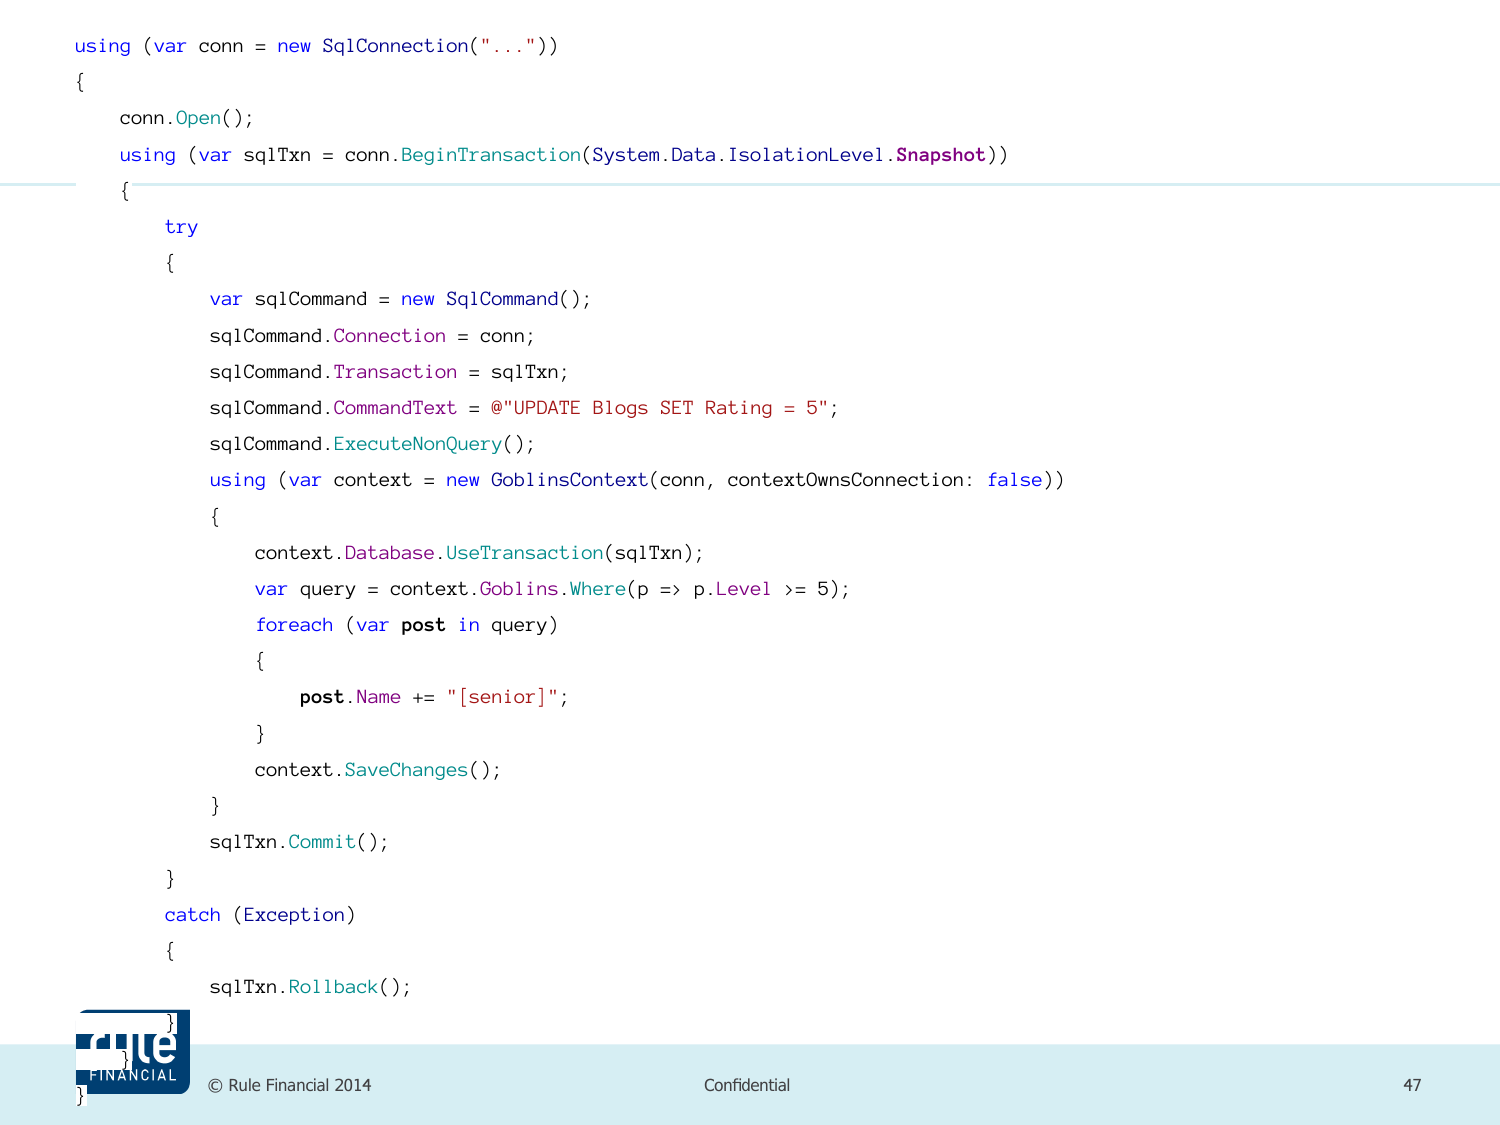

using (var conn = new SqlConnection("..."))
{
    conn.Open();
    using (var sqlTxn = conn.BeginTransaction(System.Data.IsolationLevel.Snapshot))
    {
        try
        {
            var sqlCommand = new SqlCommand();
            sqlCommand.Connection = conn;
            sqlCommand.Transaction = sqlTxn;
            sqlCommand.CommandText = @"UPDATE Blogs SET Rating = 5";
            sqlCommand.ExecuteNonQuery();
            using (var context = new GoblinsContext(conn, contextOwnsConnection: false))
            {
                context.Database.UseTransaction(sqlTxn);
                var query = context.Goblins.Where(p => p.Level >= 5);
                foreach (var post in query)
                {
                    post.Name += "[senior]";
                }
                context.SaveChanges();
            }
            sqlTxn.Commit();
        }
        catch (Exception)
        {
            sqlTxn.Rollback();
        }
    }
}